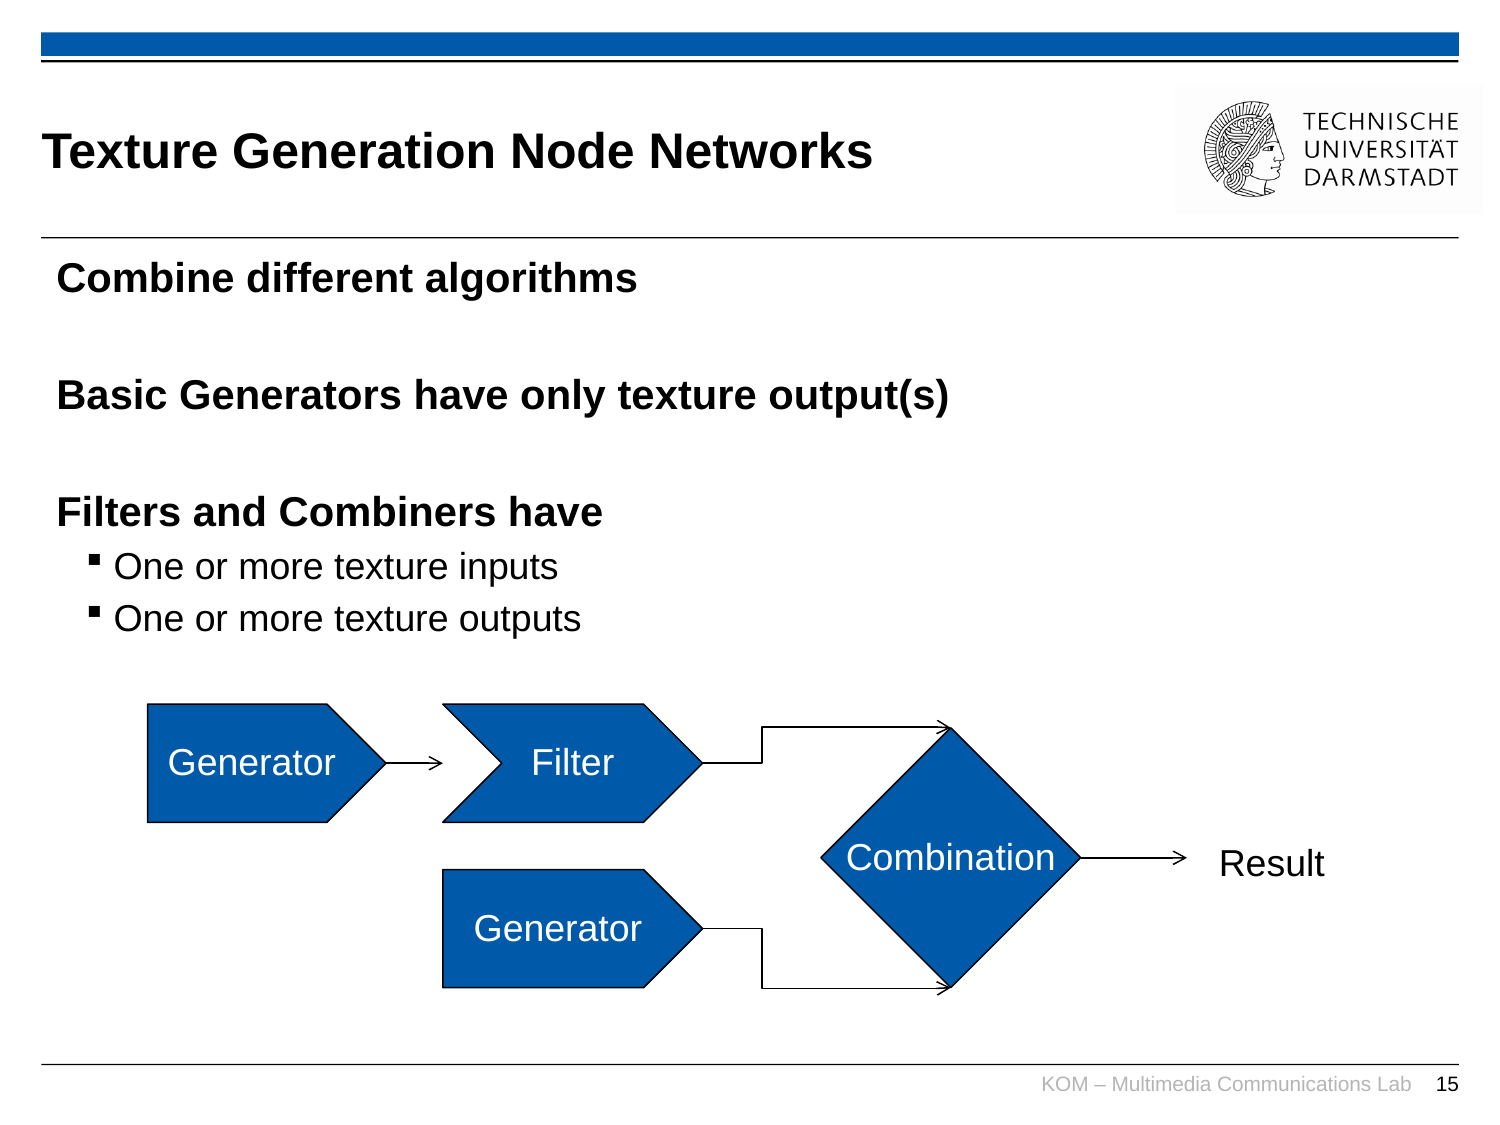

# Texture Generation Node Networks
Combine different algorithms

Basic Generators have only texture output(s)

Filters and Combiners have
One or more texture inputs
One or more texture outputs

Generator
Filter
Combination
Result
Generator